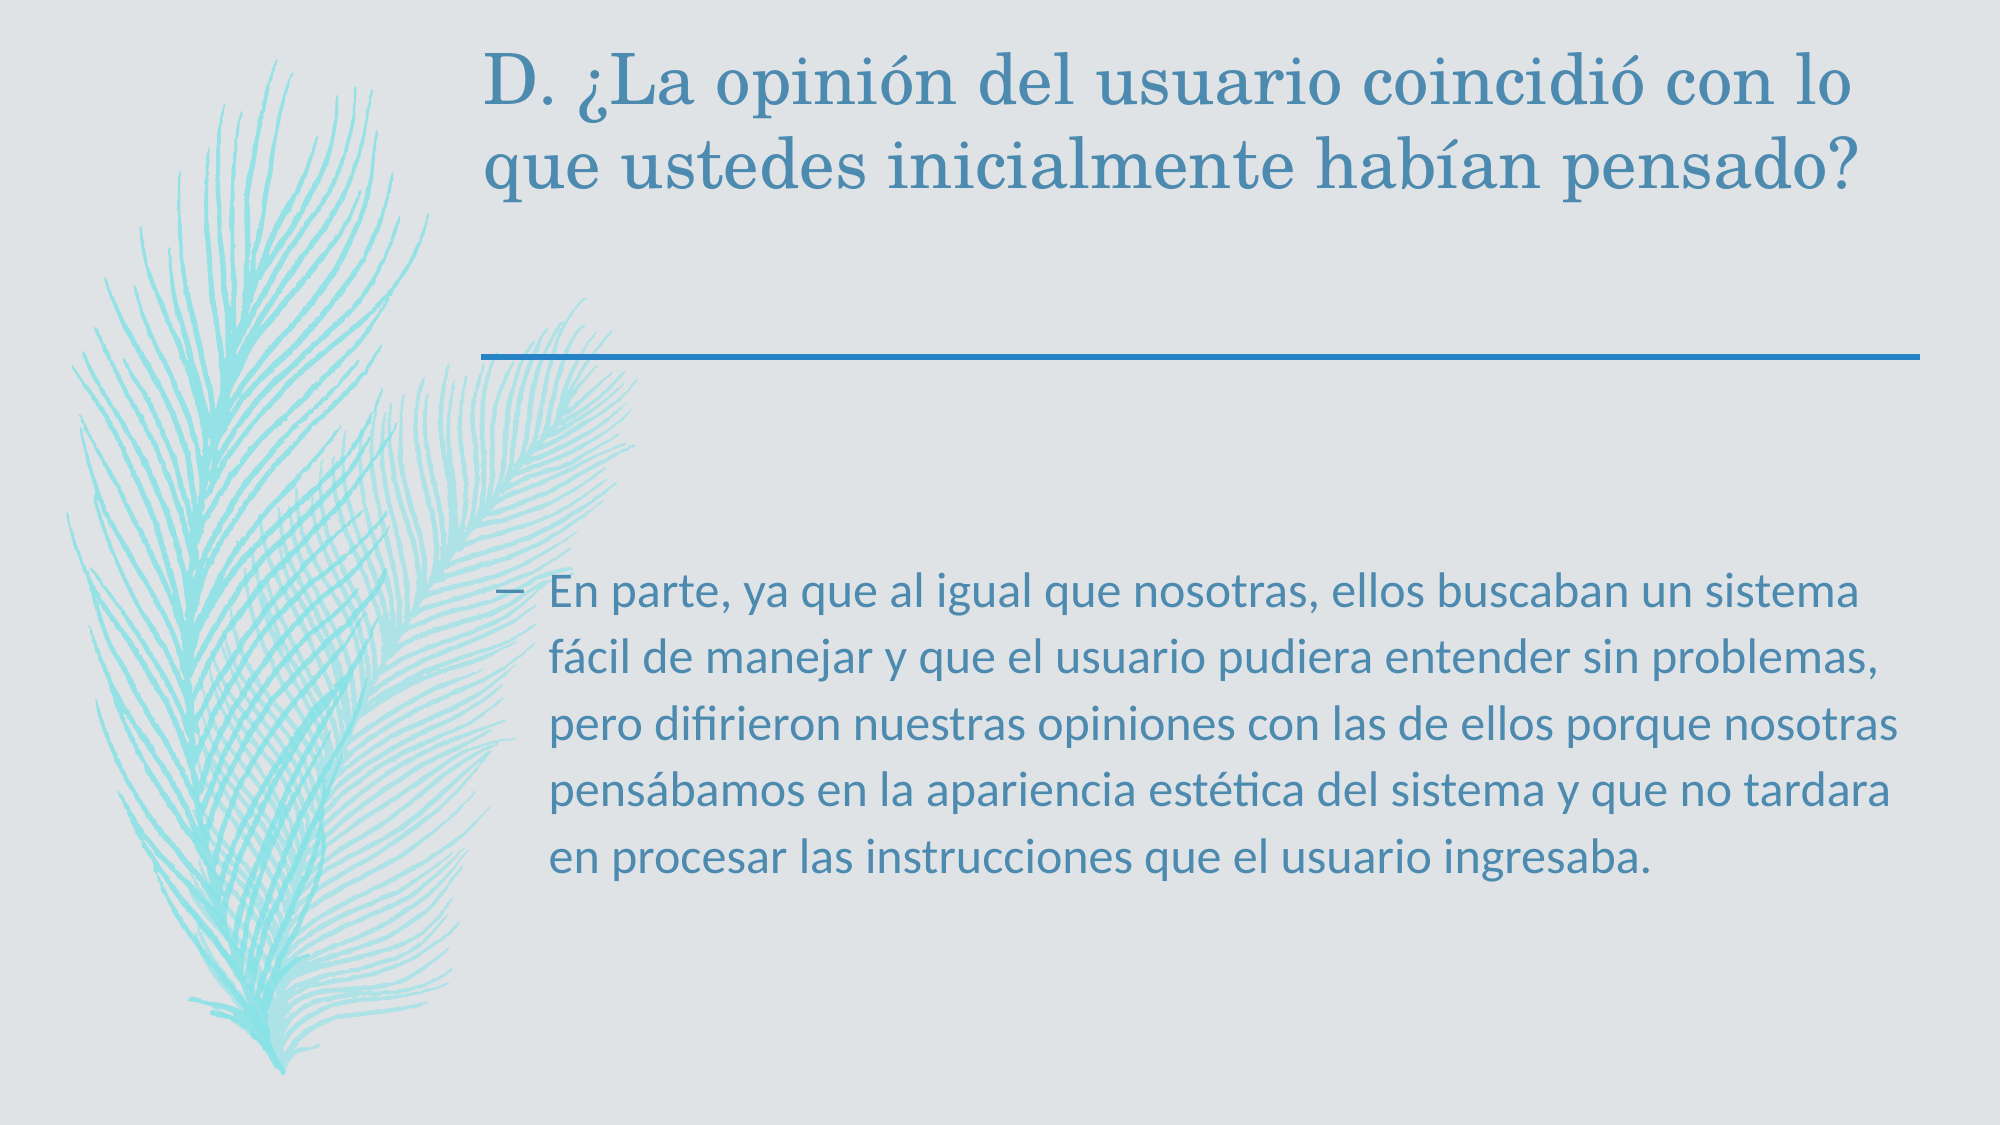

# D. ¿La opinión del usuario coincidió con lo que ustedes inicialmente habían pensado?

En parte, ya que al igual que nosotras, ellos buscaban un sistema fácil de manejar y que el usuario pudiera entender sin problemas,  pero difirieron nuestras opiniones con las de ellos porque nosotras pensábamos en la apariencia estética del sistema y que no tardara en procesar las instrucciones que el usuario ingresaba.